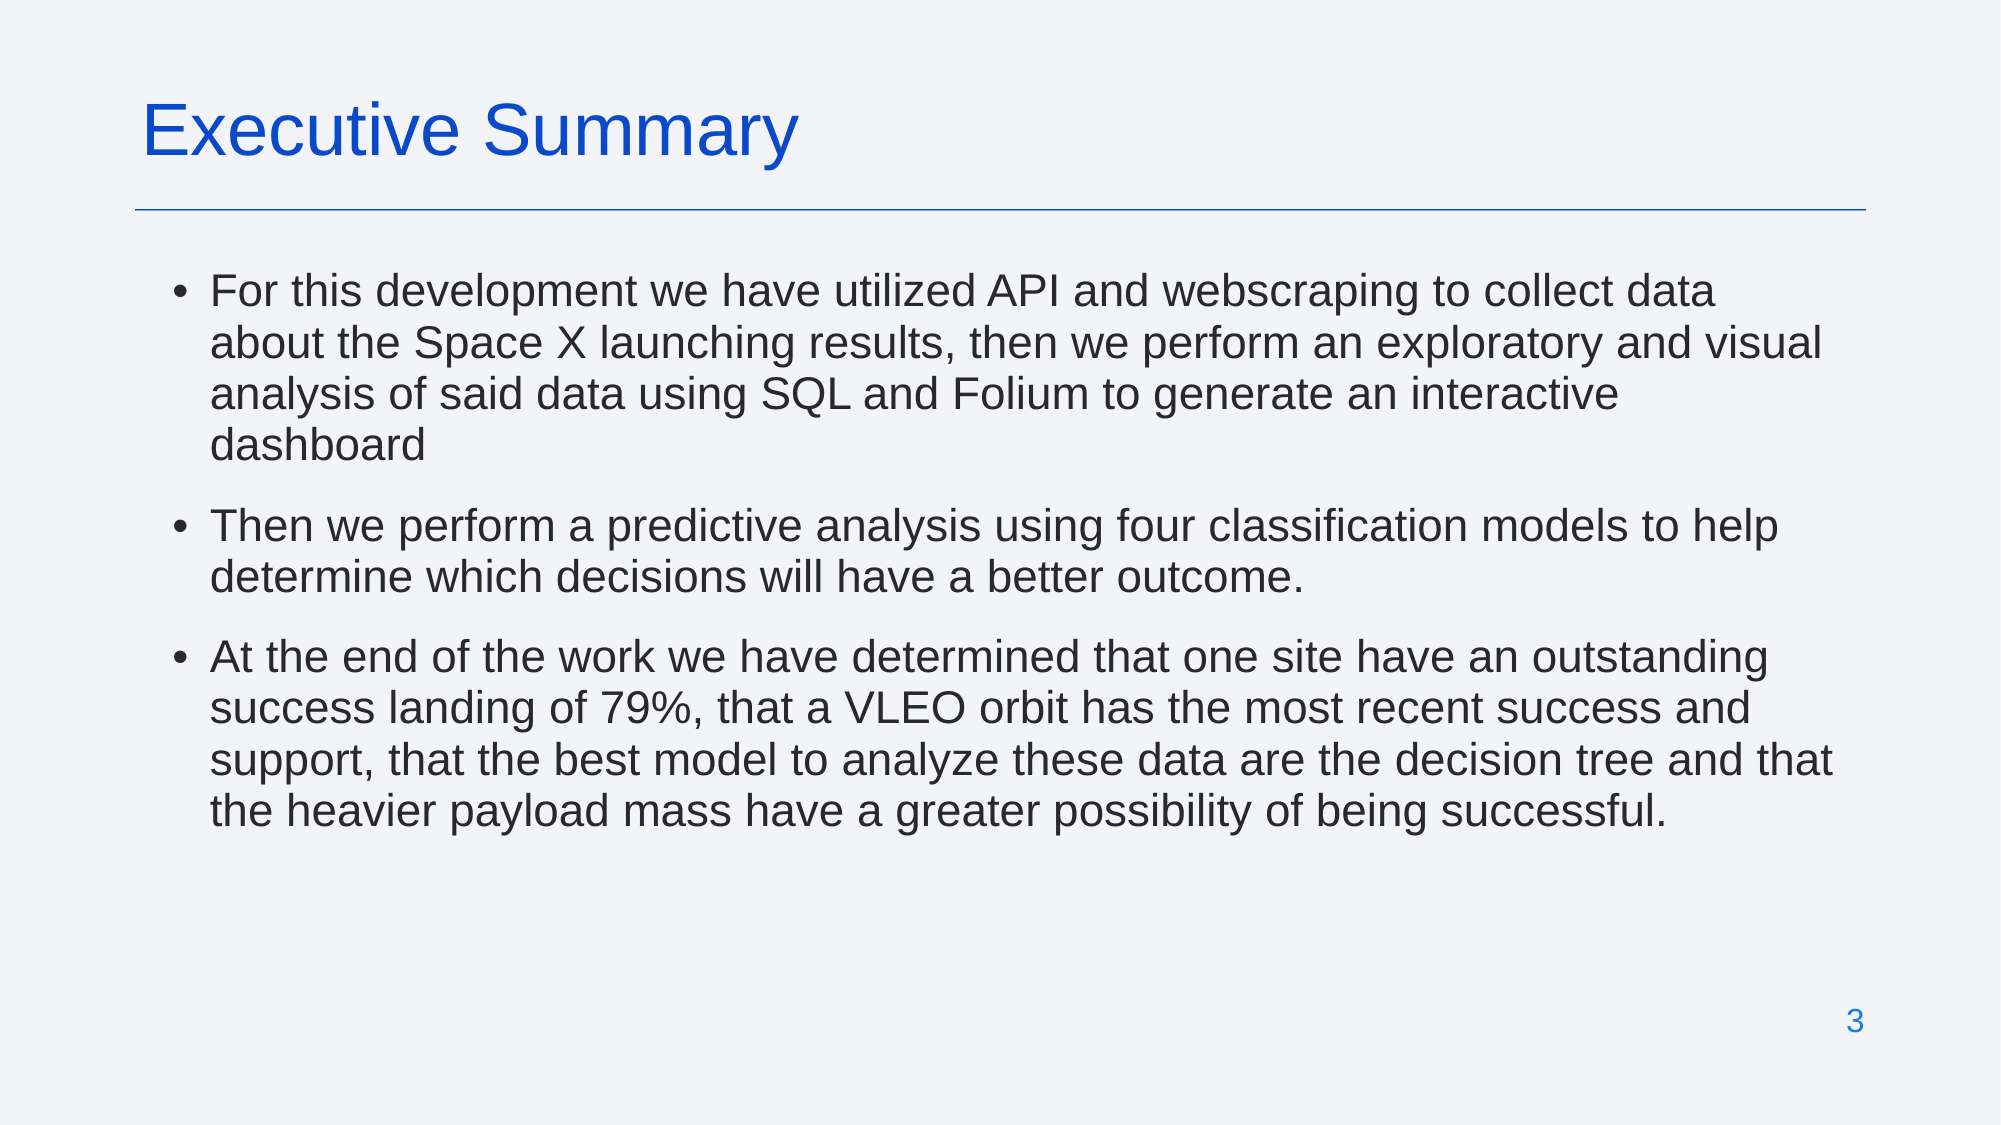

Executive Summary
For this development we have utilized API and webscraping to collect data about the Space X launching results, then we perform an exploratory and visual analysis of said data using SQL and Folium to generate an interactive dashboard
Then we perform a predictive analysis using four classification models to help determine which decisions will have a better outcome.
At the end of the work we have determined that one site have an outstanding success landing of 79%, that a VLEO orbit has the most recent success and support, that the best model to analyze these data are the decision tree and that the heavier payload mass have a greater possibility of being successful.
3